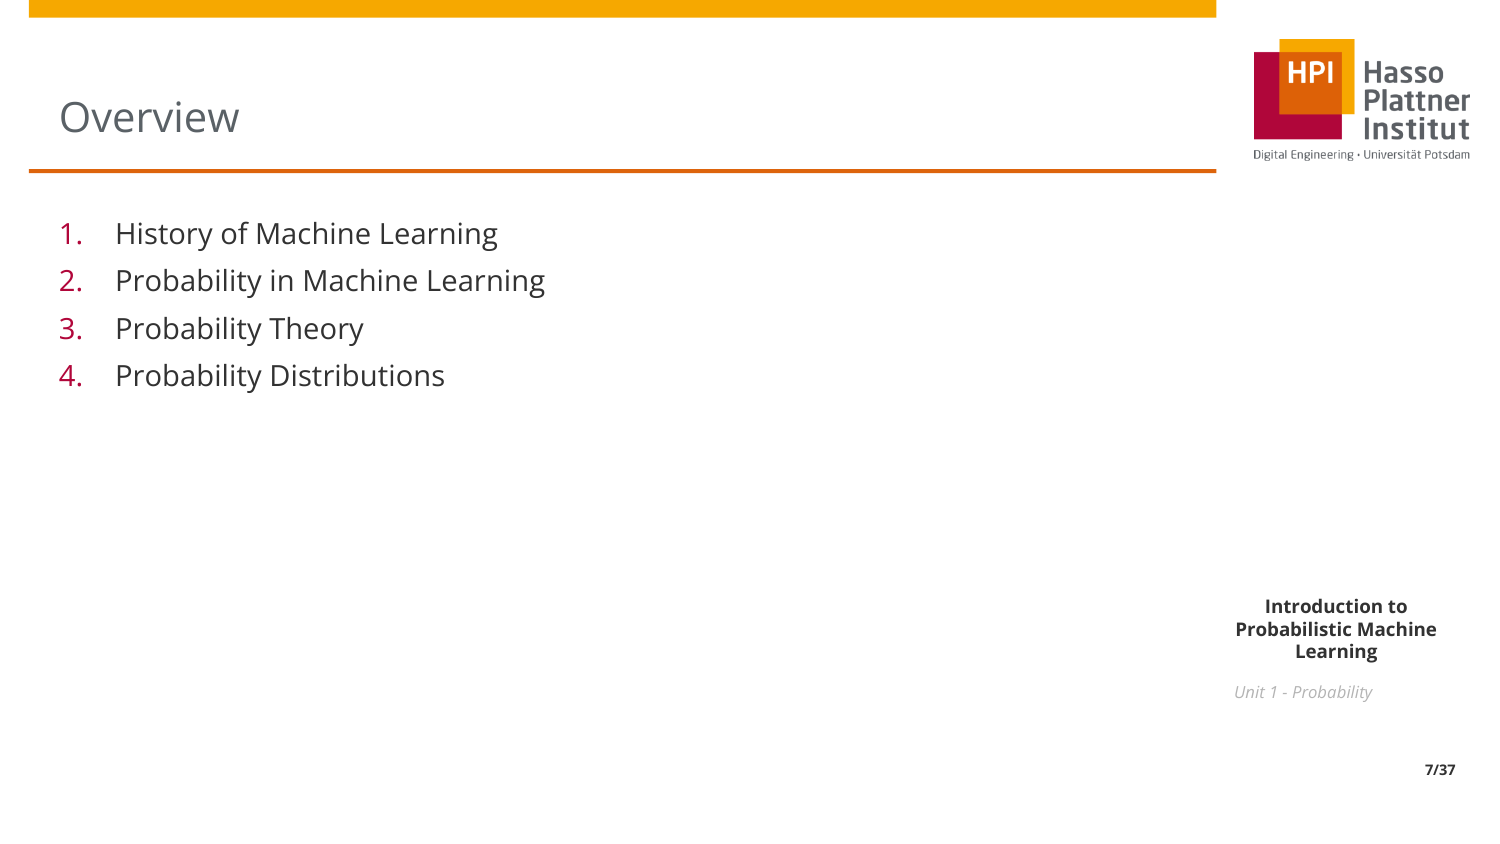

# Overview
History of Machine Learning
Probability in Machine Learning
Probability Theory
Probability Distributions